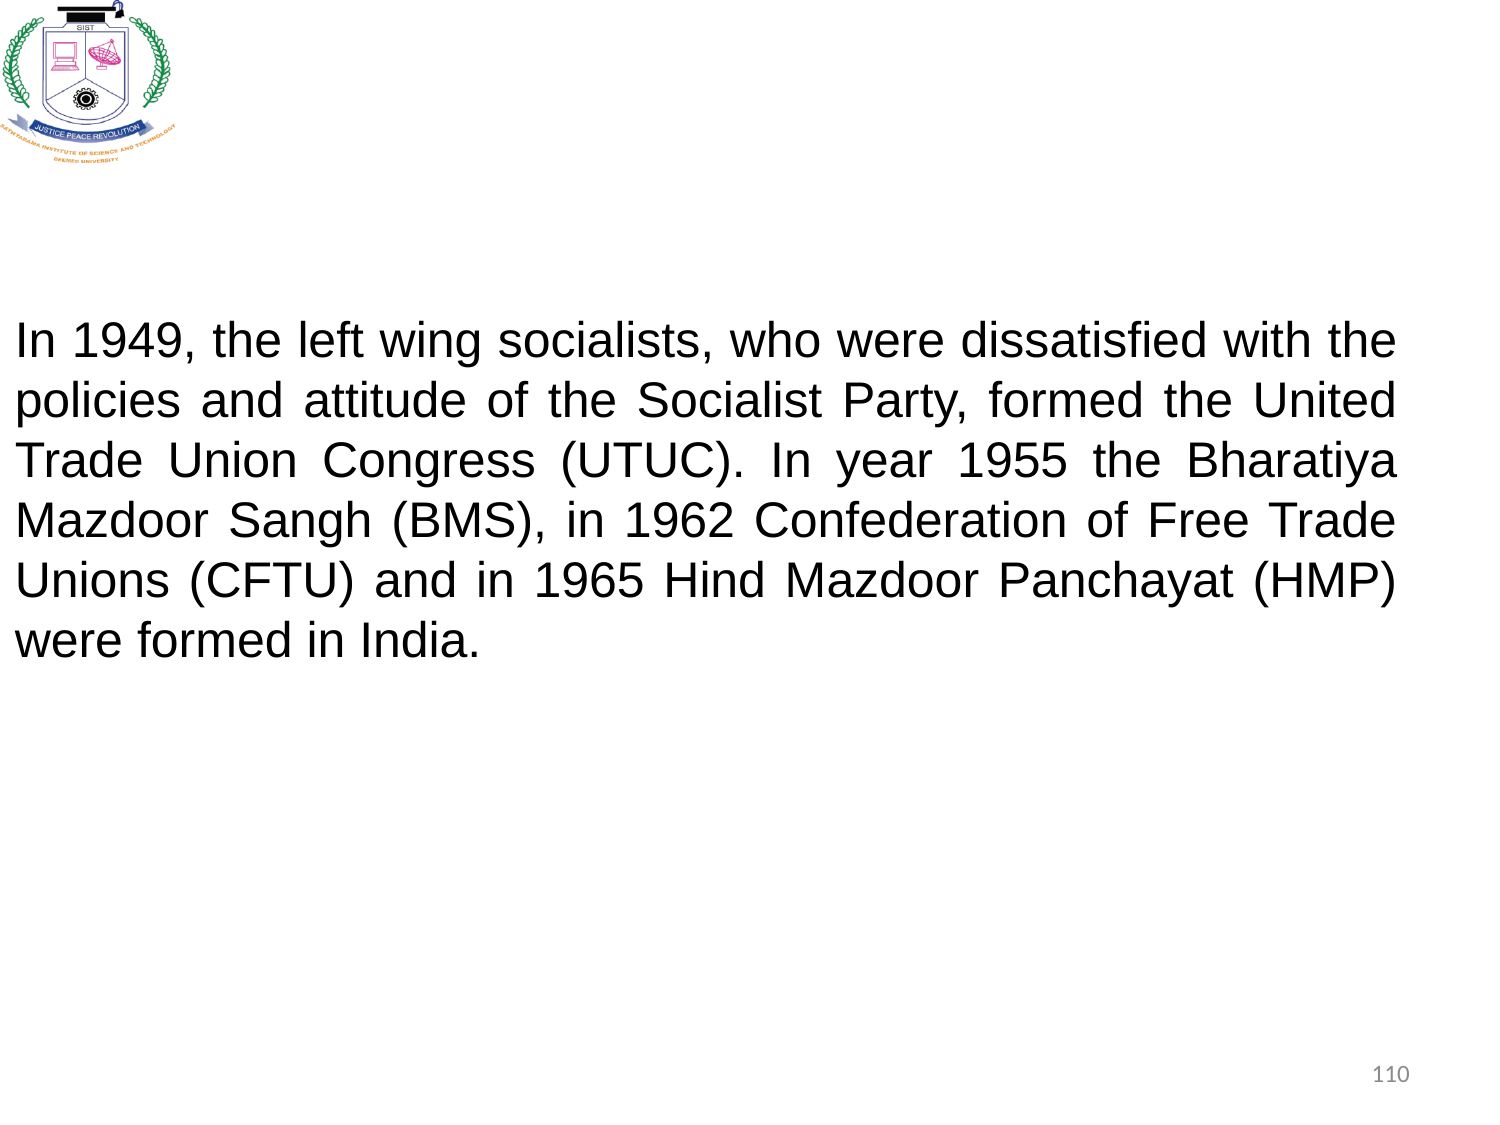

In 1949, the left wing socialists, who were dissatisfied with the policies and attitude of the Socialist Party, formed the United Trade Union Congress (UTUC). In year 1955 the Bharatiya Mazdoor Sangh (BMS), in 1962 Confederation of Free Trade Unions (CFTU) and in 1965 Hind Mazdoor Panchayat (HMP) were formed in India.
110